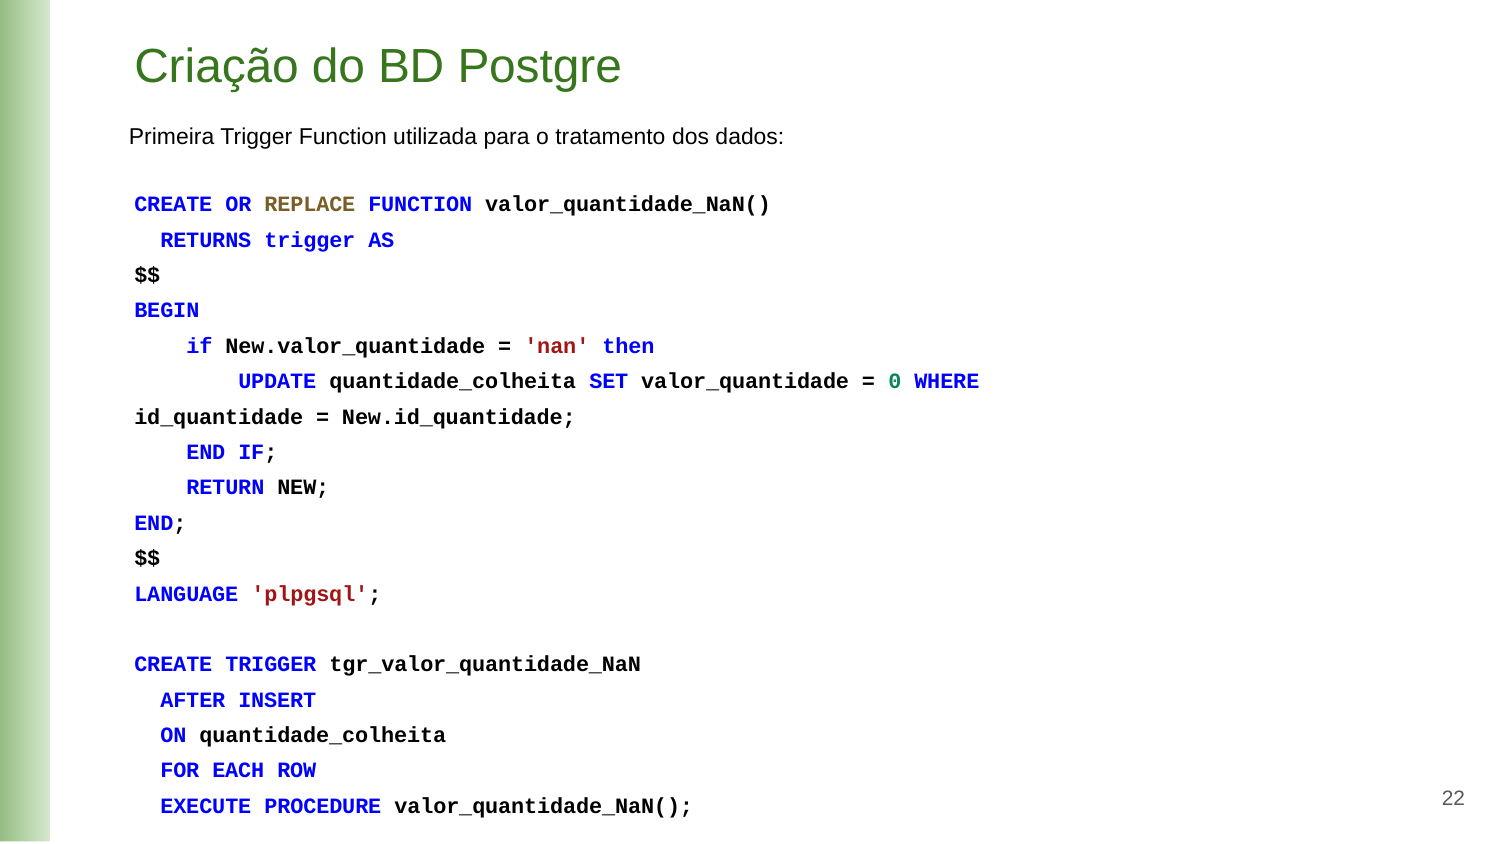

Criação do BD Postgre
Primeira Trigger Function utilizada para o tratamento dos dados:
CREATE OR REPLACE FUNCTION valor_quantidade_NaN()
  RETURNS trigger AS
$$
BEGIN
    if New.valor_quantidade = 'nan' then
        UPDATE quantidade_colheita SET valor_quantidade = 0 WHERE id_quantidade = New.id_quantidade;
    END IF;
    RETURN NEW;
END;
$$
LANGUAGE 'plpgsql';

CREATE TRIGGER tgr_valor_quantidade_NaN
  AFTER INSERT
  ON quantidade_colheita
  FOR EACH ROW
  EXECUTE PROCEDURE valor_quantidade_NaN();

22